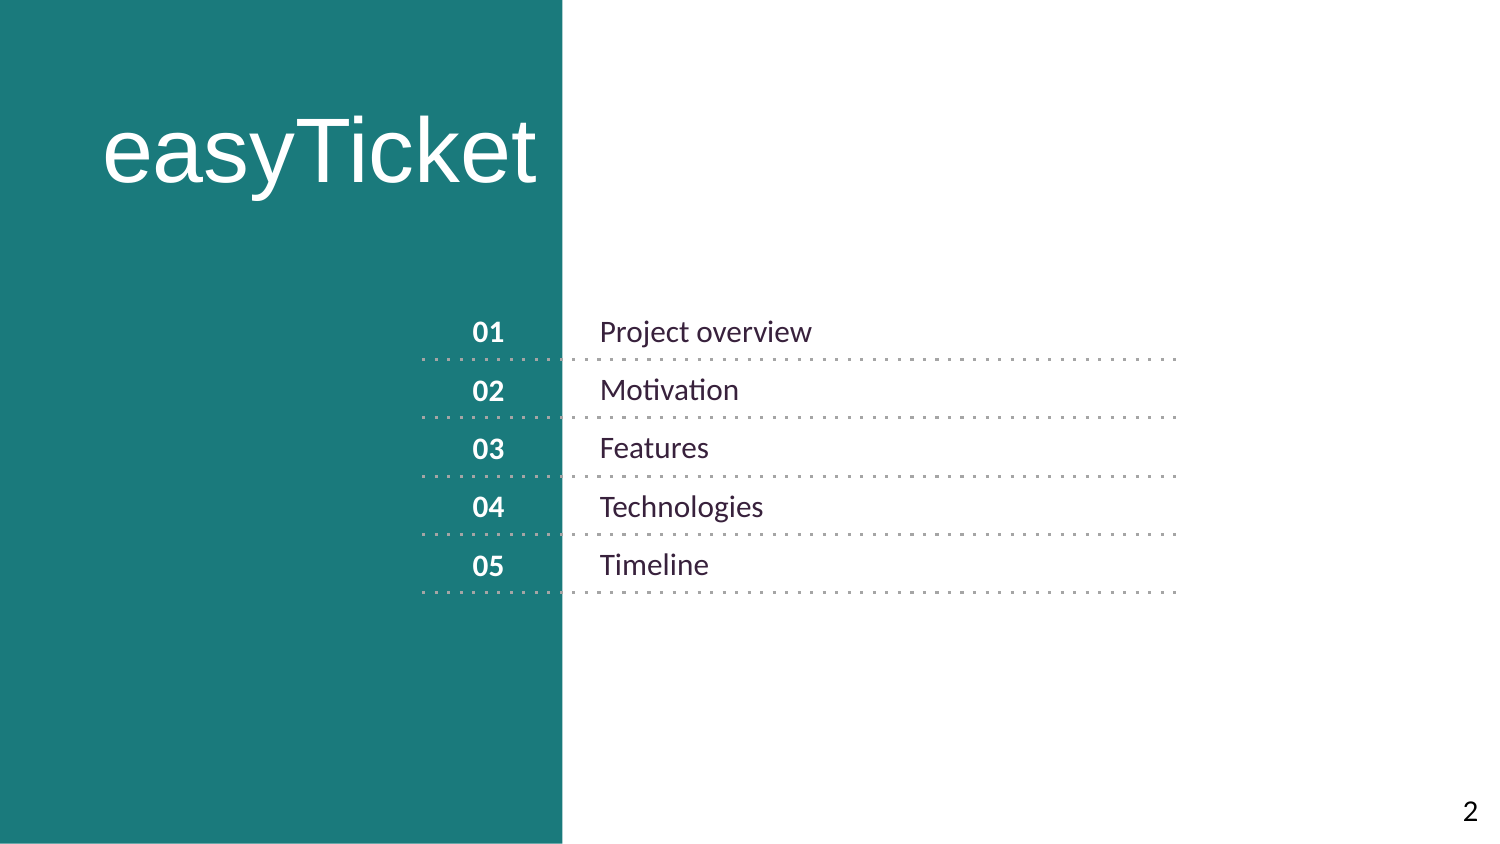

easyTicket
Project overview
01
Motivation
02
Features
03
Technologies
04
Timeline
05
2